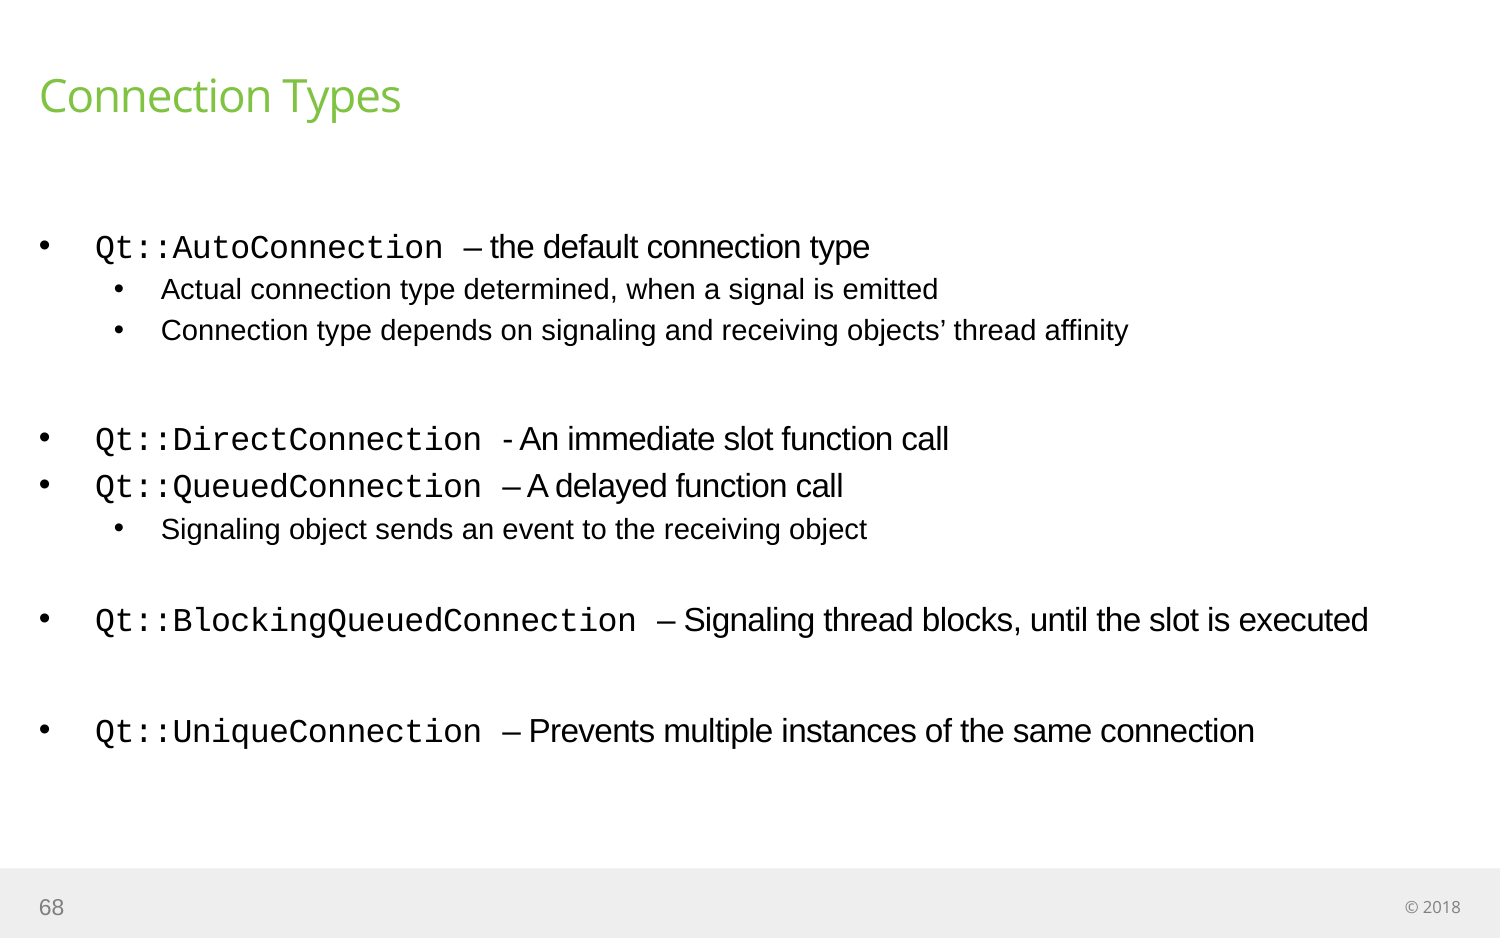

# Connection Types
Qt::AutoConnection – the default connection type
Actual connection type determined, when a signal is emitted
Connection type depends on signaling and receiving objects’ thread affinity

Qt::DirectConnection - An immediate slot function call
Qt::QueuedConnection – A delayed function call
Signaling object sends an event to the receiving object

Qt::BlockingQueuedConnection – Signaling thread blocks, until the slot is executed

Qt::UniqueConnection – Prevents multiple instances of the same connection

68
© 2018